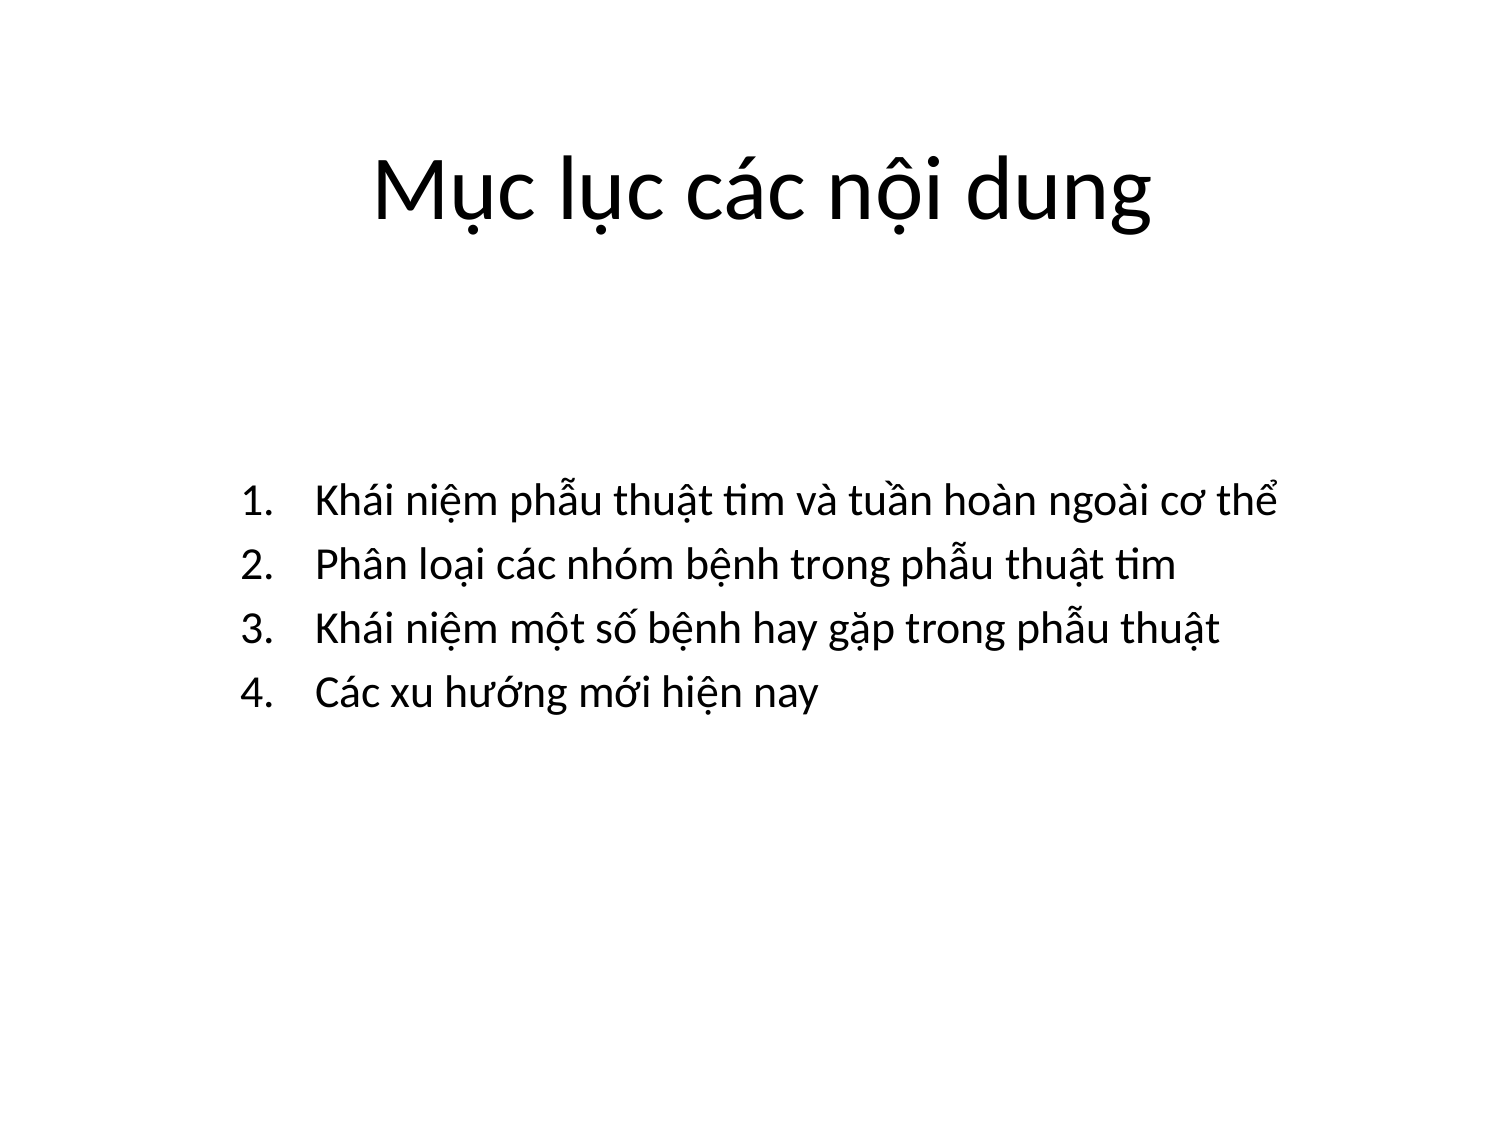

# Mục lục các nội dung
Khái niệm phẫu thuật tim và tuần hoàn ngoài cơ thể
Phân loại các nhóm bệnh trong phẫu thuật tim
Khái niệm một số bệnh hay gặp trong phẫu thuật
Các xu hướng mới hiện nay